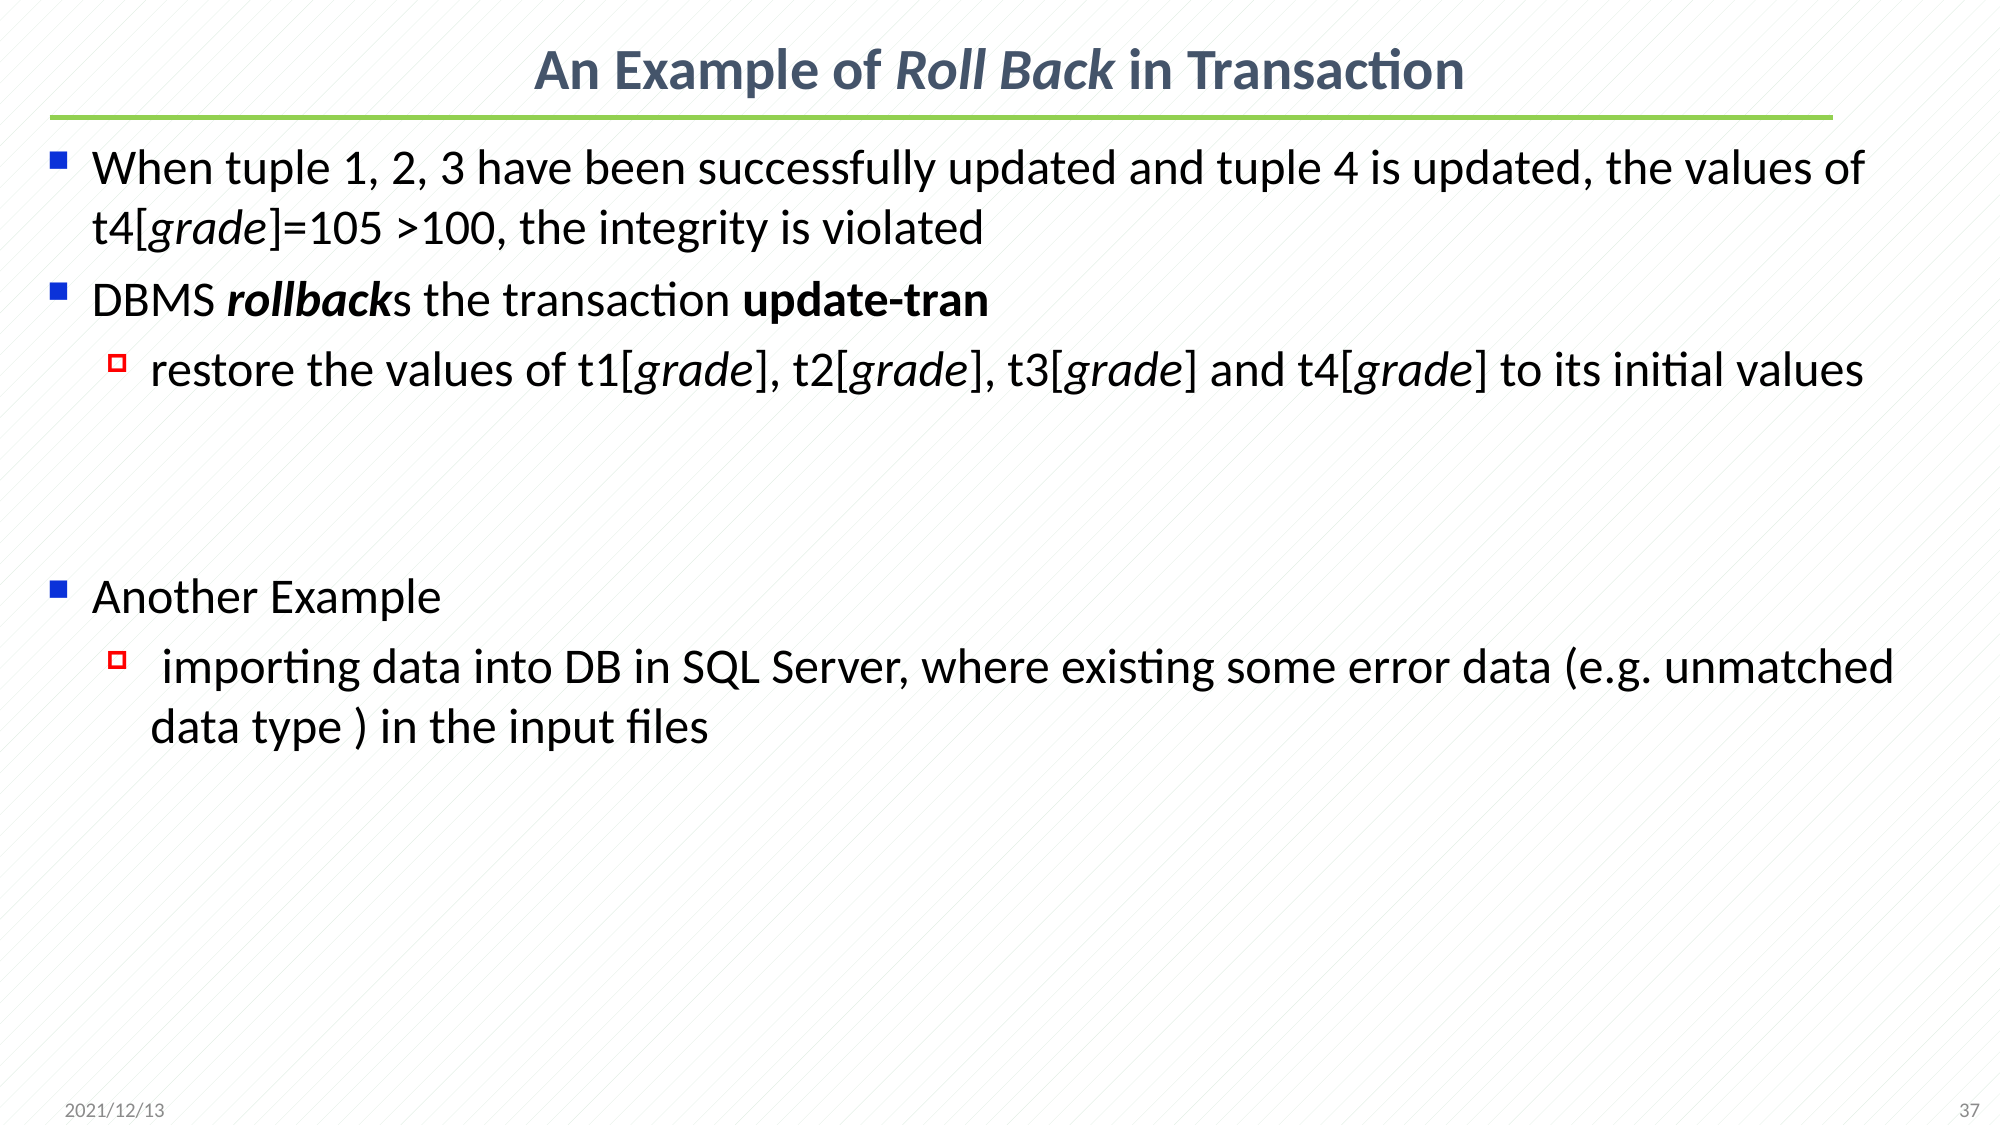

# An Example of Roll Back in Transaction
When tuple 1, 2, 3 have been successfully updated and tuple 4 is updated, the values of t4[grade]=105 >100, the integrity is violated
DBMS rollbacks the transaction update-tran
restore the values of t1[grade], t2[grade], t3[grade] and t4[grade] to its initial values

Another Example
 importing data into DB in SQL Server, where existing some error data (e.g. unmatched data type ) in the input files

37
2021/12/13